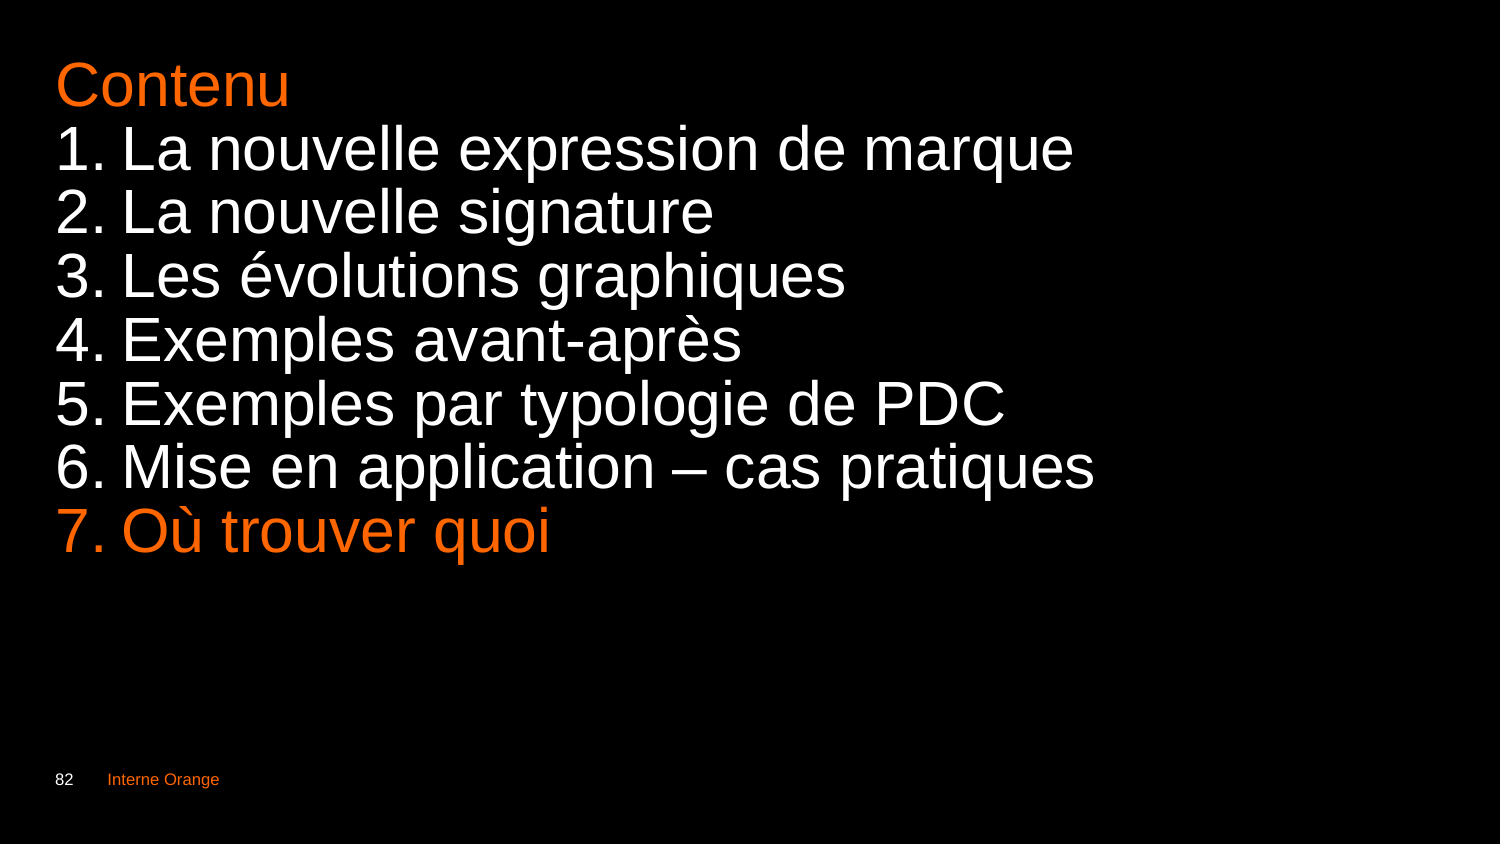

Contenu
La nouvelle expression de marque
La nouvelle signature
Les évolutions graphiques
Exemples avant-après
Exemples par typologie de PDC
Mise en application – cas pratiques
Où trouver quoi